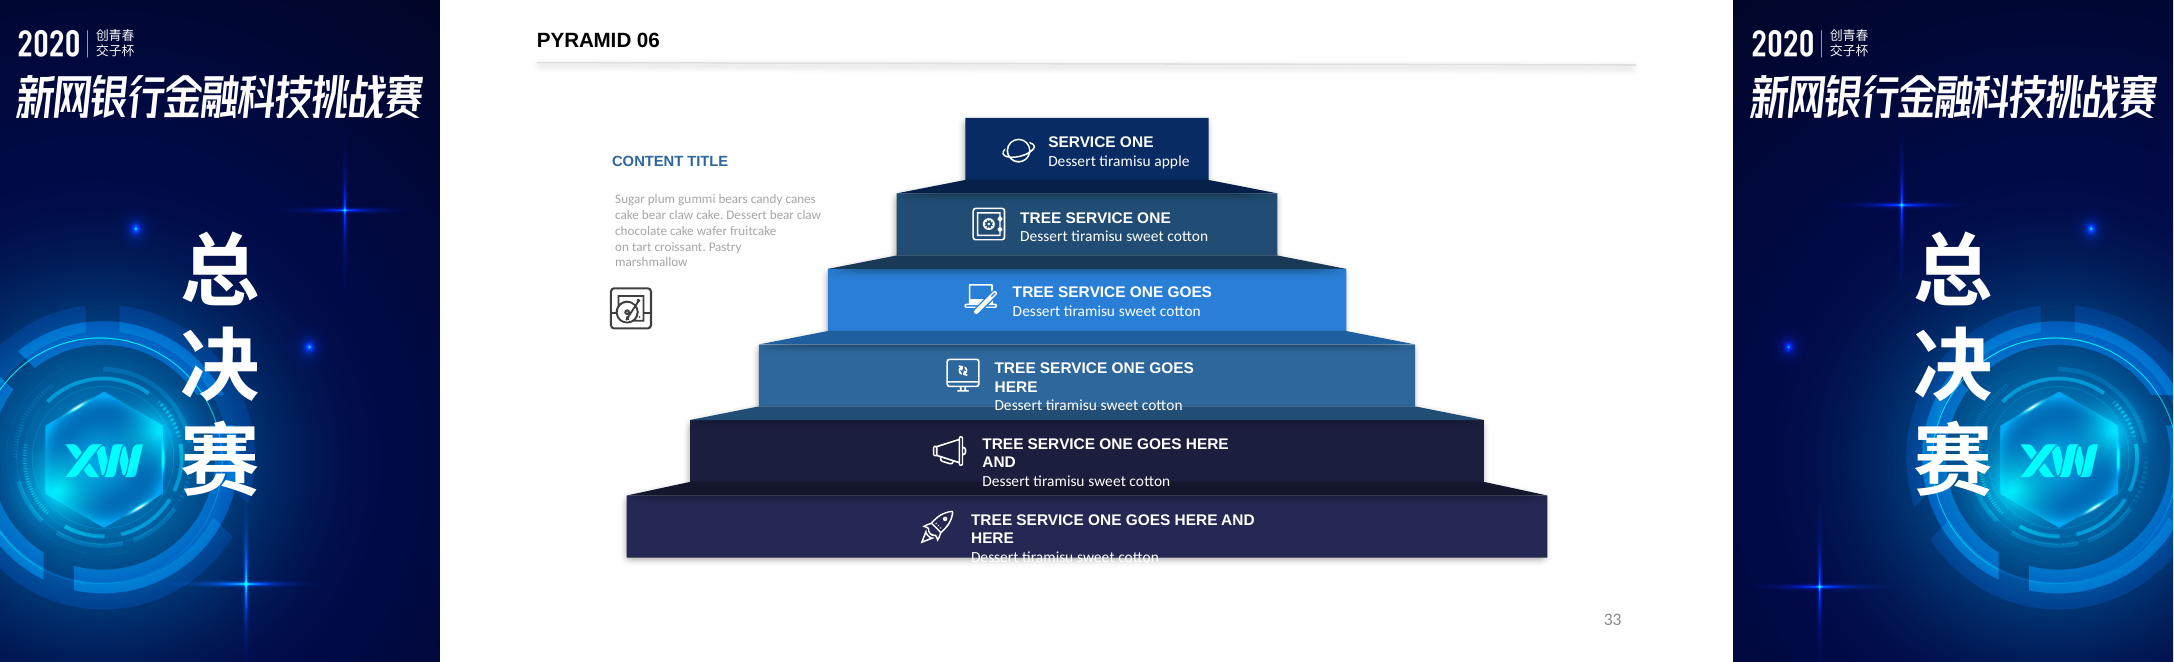

# PYRAMID 06

SERVICE ONE
Dessert tiramisu apple

CONTENT TITLE

Sugar plum gummi bears candy canes
cake bear claw cake. Dessert bear claw chocolate cake wafer fruitcake
on tart croissant. Pastry
marshmallow

TREE SERVICE ONE
Dessert tiramisu sweet cotton

TREE SERVICE ONE GOES
Dessert tiramisu sweet cotton

TREE SERVICE ONE GOES HERE
Dessert tiramisu sweet cotton

TREE SERVICE ONE GOES HERE AND
Dessert tiramisu sweet cotton

TREE SERVICE ONE GOES HERE AND HERE
Dessert tiramisu sweet cotton

33